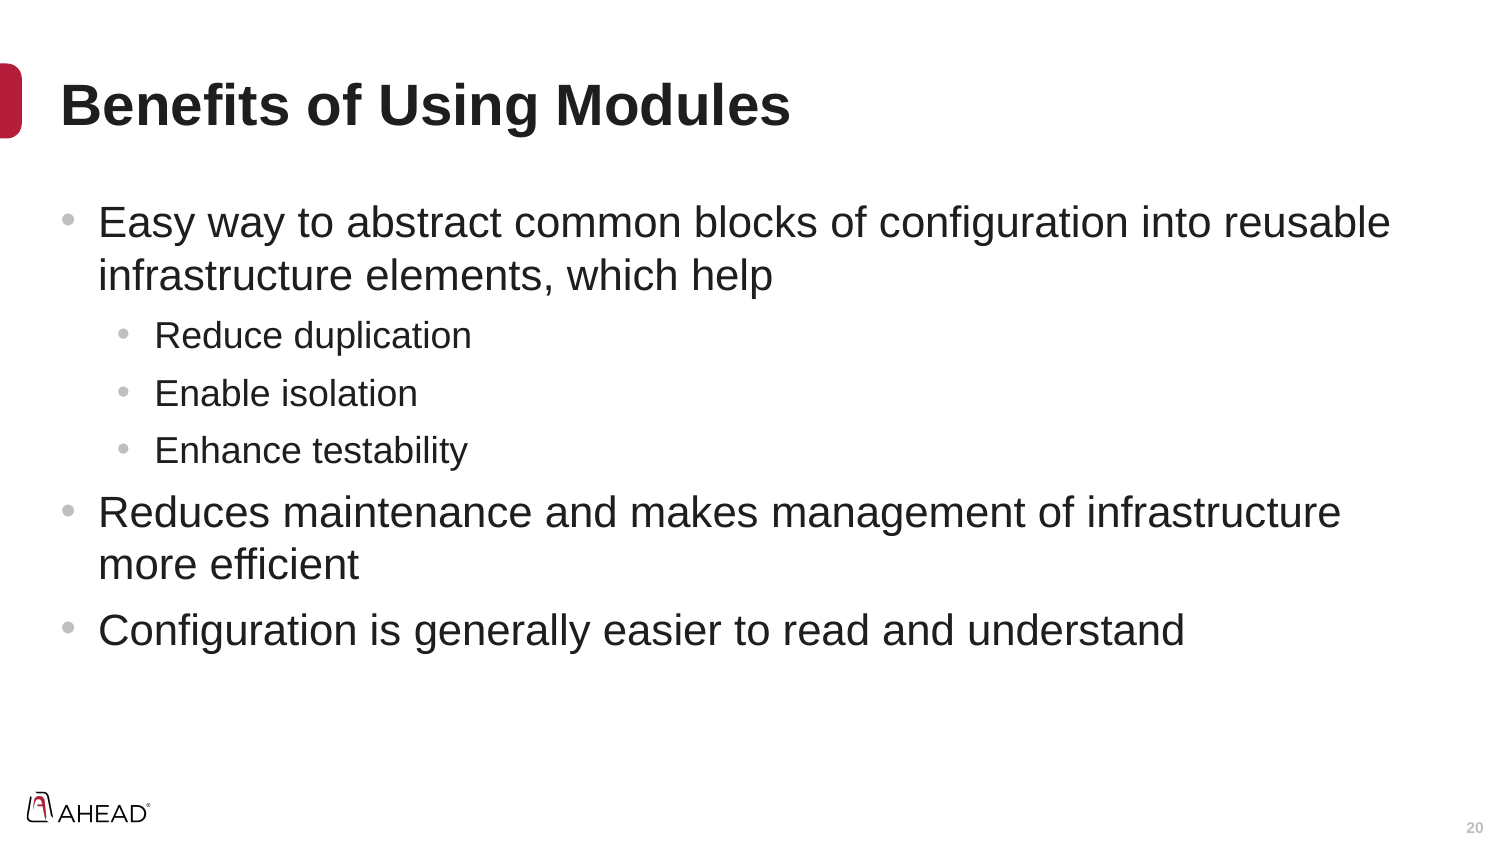

# Benefits of Using Modules
Easy way to abstract common blocks of configuration into reusable infrastructure elements, which help
Reduce duplication
Enable isolation
Enhance testability
Reduces maintenance and makes management of infrastructure more efficient
Configuration is generally easier to read and understand